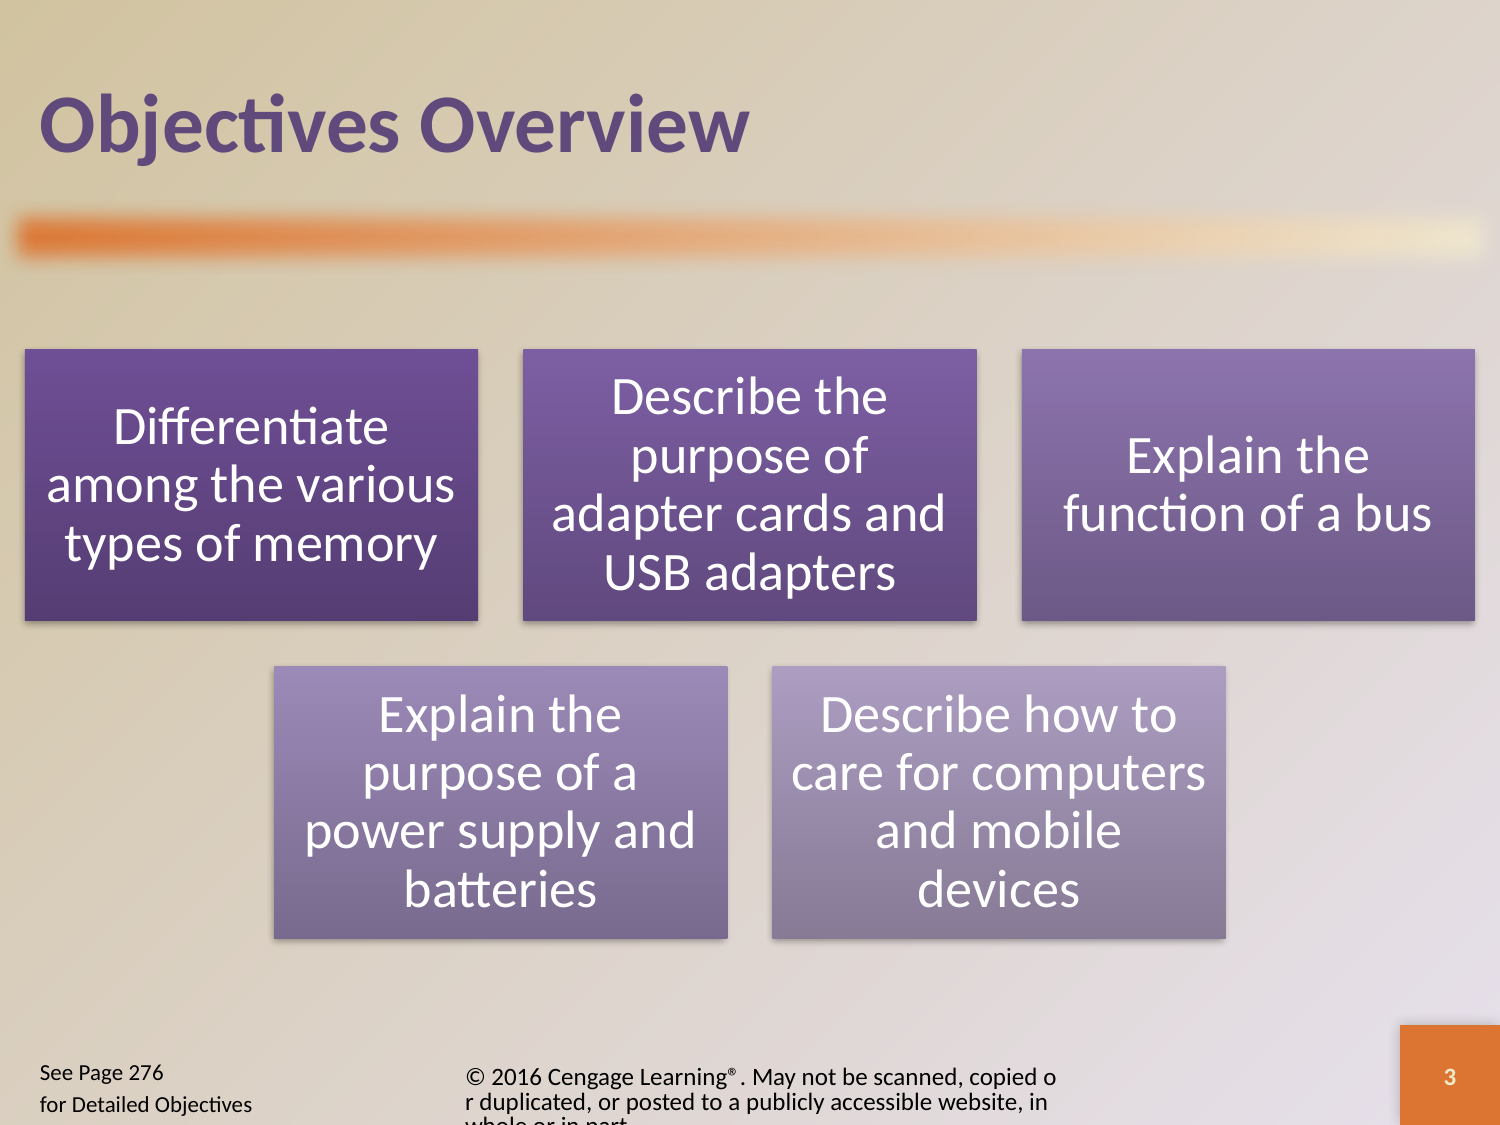

# Objectives Overview
Differentiate among the various types of memory
Describe the purpose of adapter cards and USB adapters
Explain the function of a bus
Explain the purpose of a power supply and batteries
Describe how to care for computers and mobile devices
3
© 2016 Cengage Learning®. May not be scanned, copied or duplicated, or posted to a publicly accessible website, in whole or in part.
See Page 276
for Detailed Objectives